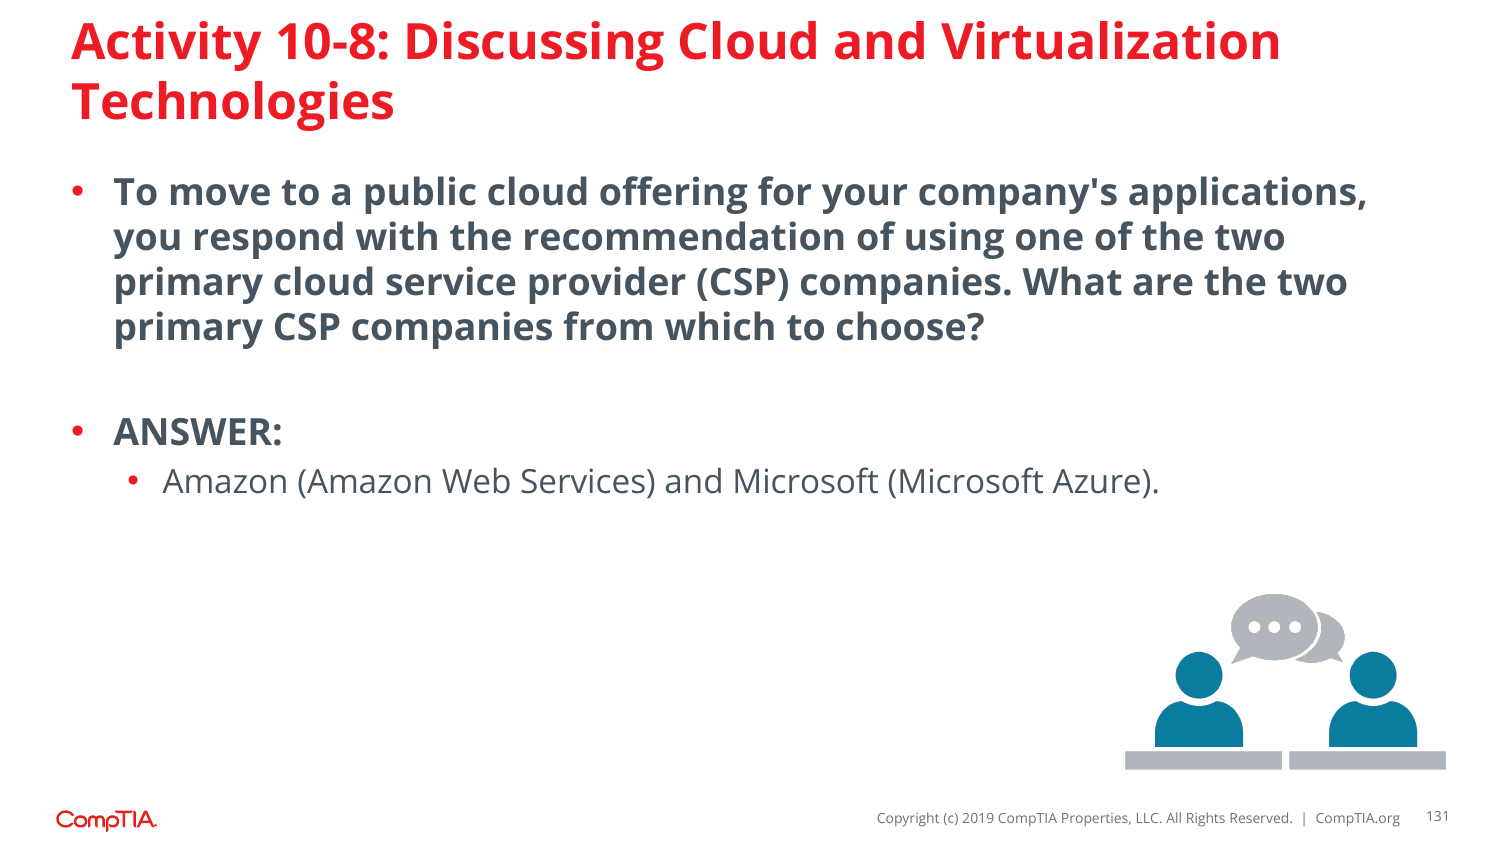

# Activity 10-8: Discussing Cloud and Virtualization Technologies
To move to a public cloud offering for your company's applications, you respond with the recommendation of using one of the two primary cloud service provider (CSP) companies. What are the two primary CSP companies from which to choose?

ANSWER:
Amazon (Amazon Web Services) and Microsoft (Microsoft Azure).

131